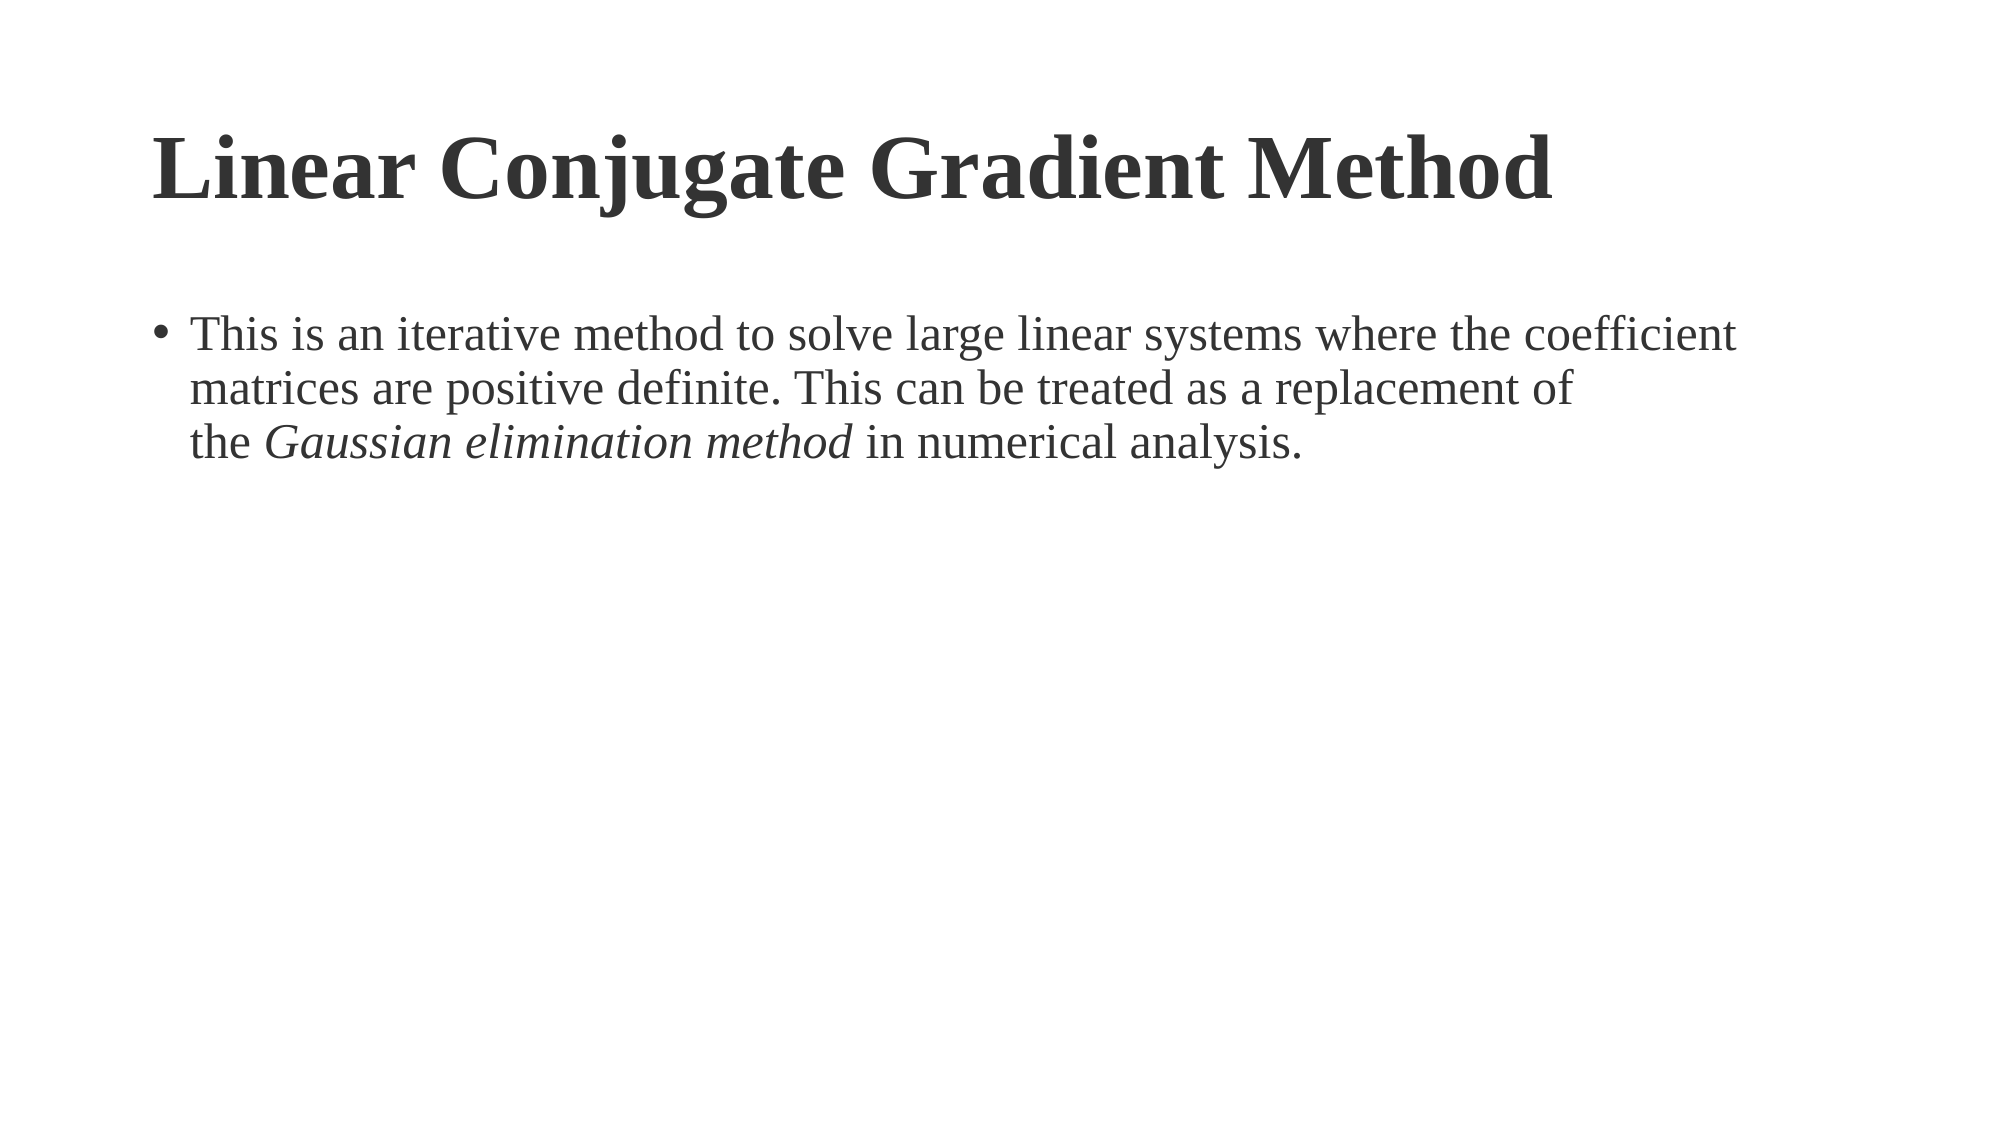

# Linear Conjugate Gradient Method
This is an iterative method to solve large linear systems where the coefficient matrices are positive definite. This can be treated as a replacement of the Gaussian elimination method in numerical analysis.